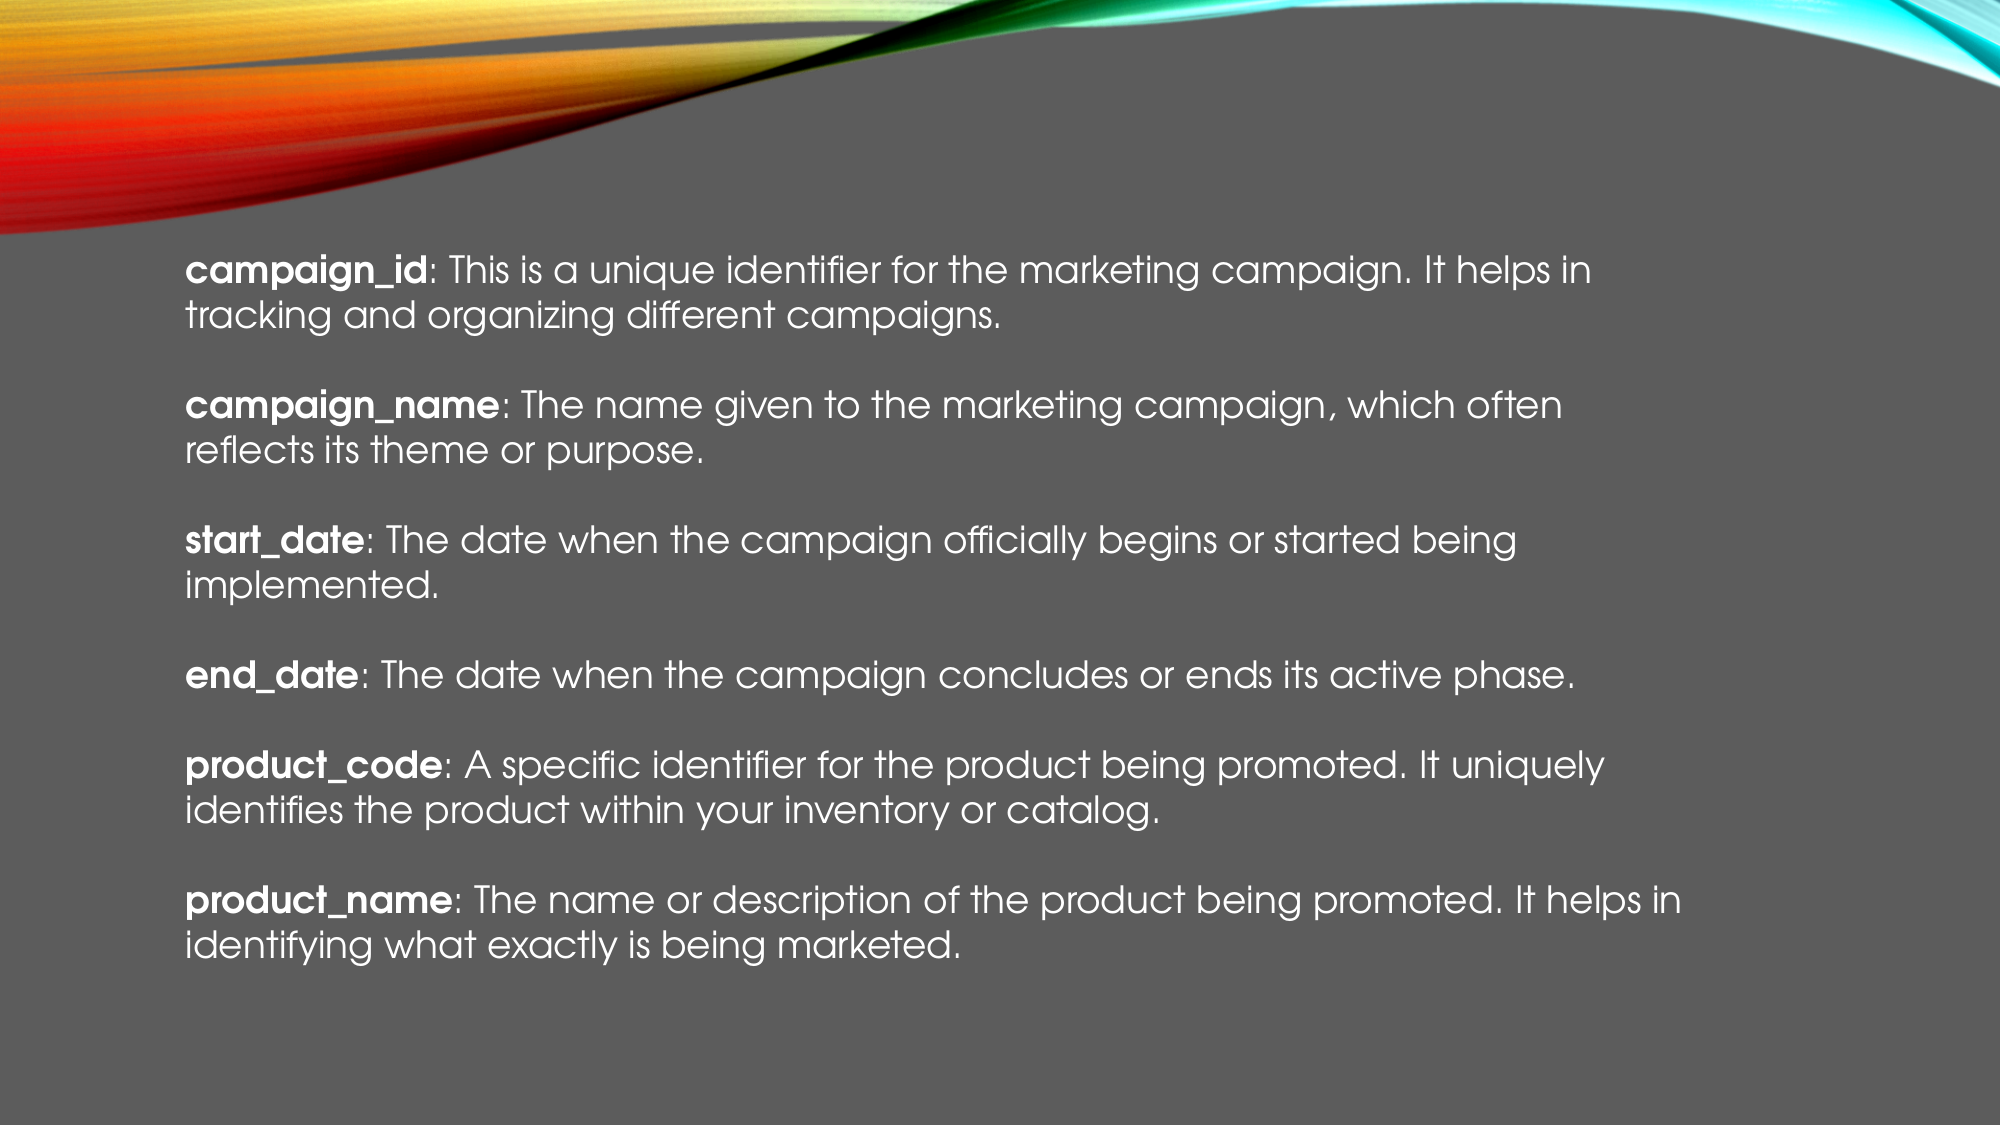

campaign_id: This is a unique identifier for the marketing campaign. It helps in tracking and organizing different campaigns.

campaign_name: The name given to the marketing campaign, which often reflects its theme or purpose.

start_date: The date when the campaign officially begins or started being implemented.

end_date: The date when the campaign concludes or ends its active phase.

product_code: A specific identifier for the product being promoted. It uniquely identifies the product within your inventory or catalog.

product_name: The name or description of the product being promoted. It helps in identifying what exactly is being marketed.